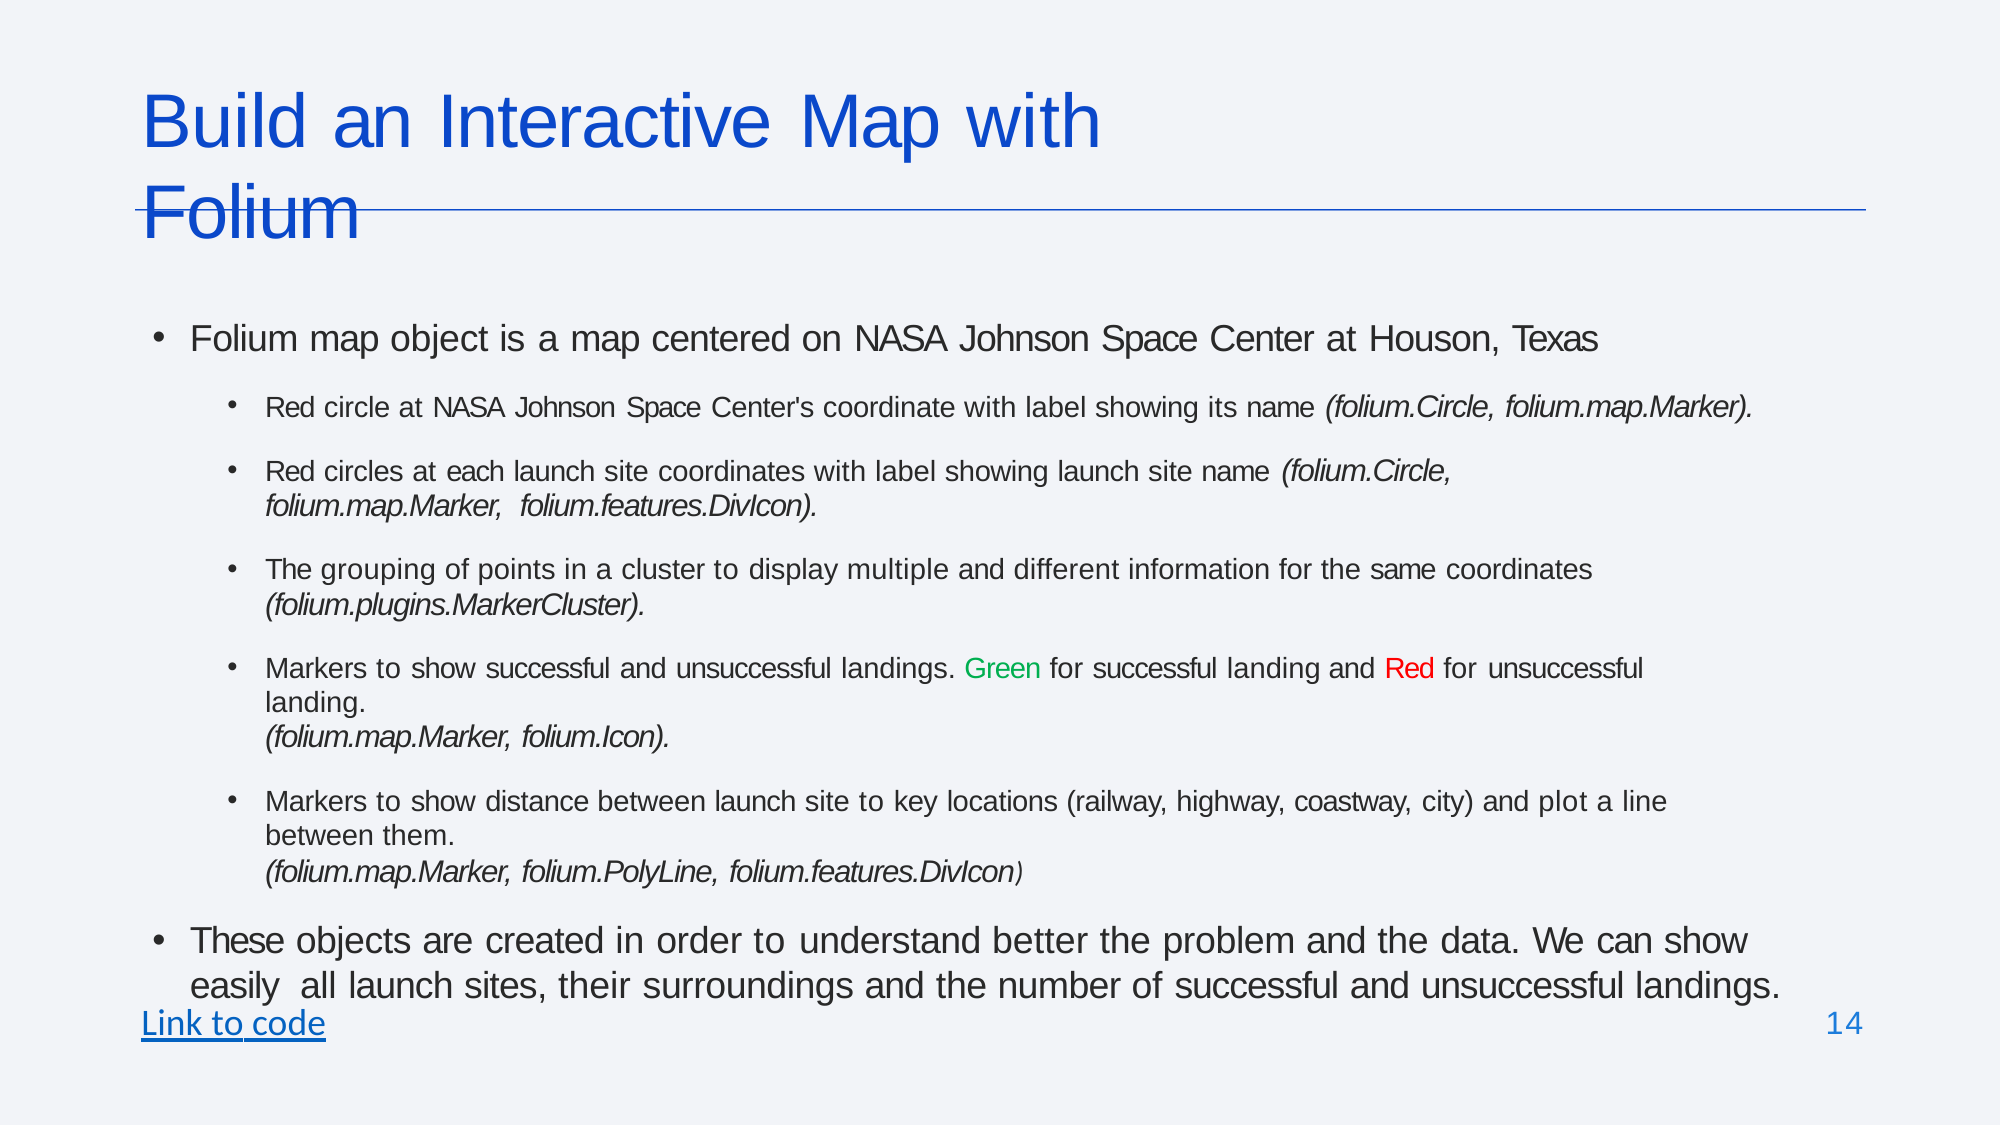

# Build an Interactive Map with Folium
Folium map object is a map centered on NASA Johnson Space Center at Houson, Texas
Red circle at NASA Johnson Space Center's coordinate with label showing its name (folium.Circle, folium.map.Marker).
Red circles at each launch site coordinates with label showing launch site name (folium.Circle, folium.map.Marker,  folium.features.DivIcon).
The grouping of points in a cluster to display multiple and different information for the same coordinates
(folium.plugins.MarkerCluster).
Markers to show successful and unsuccessful landings. Green for successful landing and Red for unsuccessful landing.
(folium.map.Marker, folium.Icon).
Markers to show distance between launch site to key locations (railway, highway, coastway, city) and plot a line between them.
(folium.map.Marker, folium.PolyLine, folium.features.DivIcon)
These objects are created in order to understand better the problem and the data. We can show easily  all launch sites, their surroundings and the number of successful and unsuccessful landings.
14
Link to code